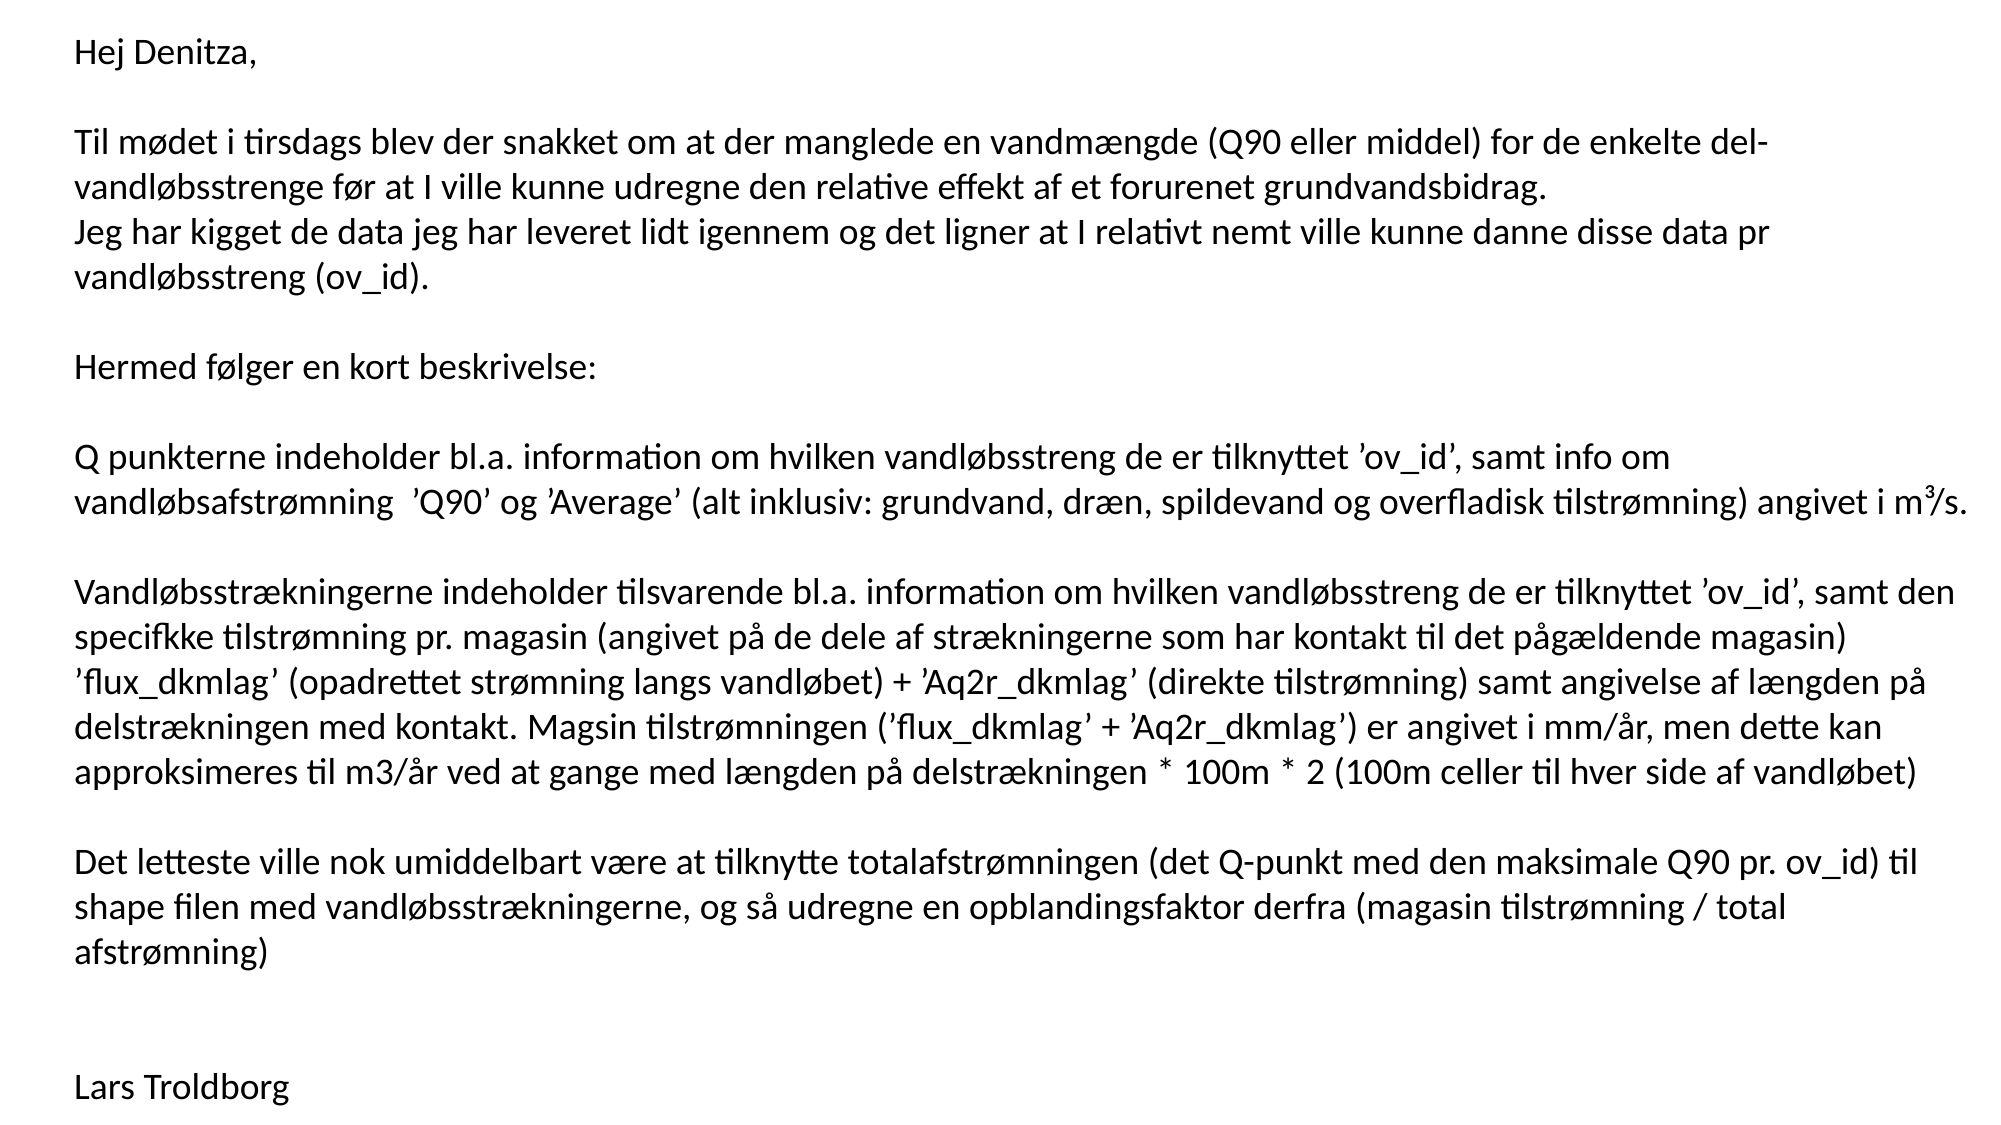

Hej Denitza,

Til mødet i tirsdags blev der snakket om at der manglede en vandmængde (Q90 eller middel) for de enkelte del-vandløbsstrenge før at I ville kunne udregne den relative effekt af et forurenet grundvandsbidrag.
Jeg har kigget de data jeg har leveret lidt igennem og det ligner at I relativt nemt ville kunne danne disse data pr vandløbsstreng (ov_id).

Hermed følger en kort beskrivelse:

Q punkterne indeholder bl.a. information om hvilken vandløbsstreng de er tilknyttet ’ov_id’, samt info om vandløbsafstrømning  ’Q90’ og ’Average’ (alt inklusiv: grundvand, dræn, spildevand og overfladisk tilstrømning) angivet i m³/s.

Vandløbsstrækningerne indeholder tilsvarende bl.a. information om hvilken vandløbsstreng de er tilknyttet ’ov_id’, samt den specifkke tilstrømning pr. magasin (angivet på de dele af strækningerne som har kontakt til det pågældende magasin) ’flux_dkmlag’ (opadrettet strømning langs vandløbet) + ’Aq2r_dkmlag’ (direkte tilstrømning) samt angivelse af længden på delstrækningen med kontakt. Magsin tilstrømningen (’flux_dkmlag’ + ’Aq2r_dkmlag’) er angivet i mm/år, men dette kan approksimeres til m3/år ved at gange med længden på delstrækningen * 100m * 2 (100m celler til hver side af vandløbet)

Det letteste ville nok umiddelbart være at tilknytte totalafstrømningen (det Q-punkt med den maksimale Q90 pr. ov_id) til shape filen med vandløbsstrækningerne, og så udregne en opblandingsfaktor derfra (magasin tilstrømning / total afstrømning)

Lars Troldborg